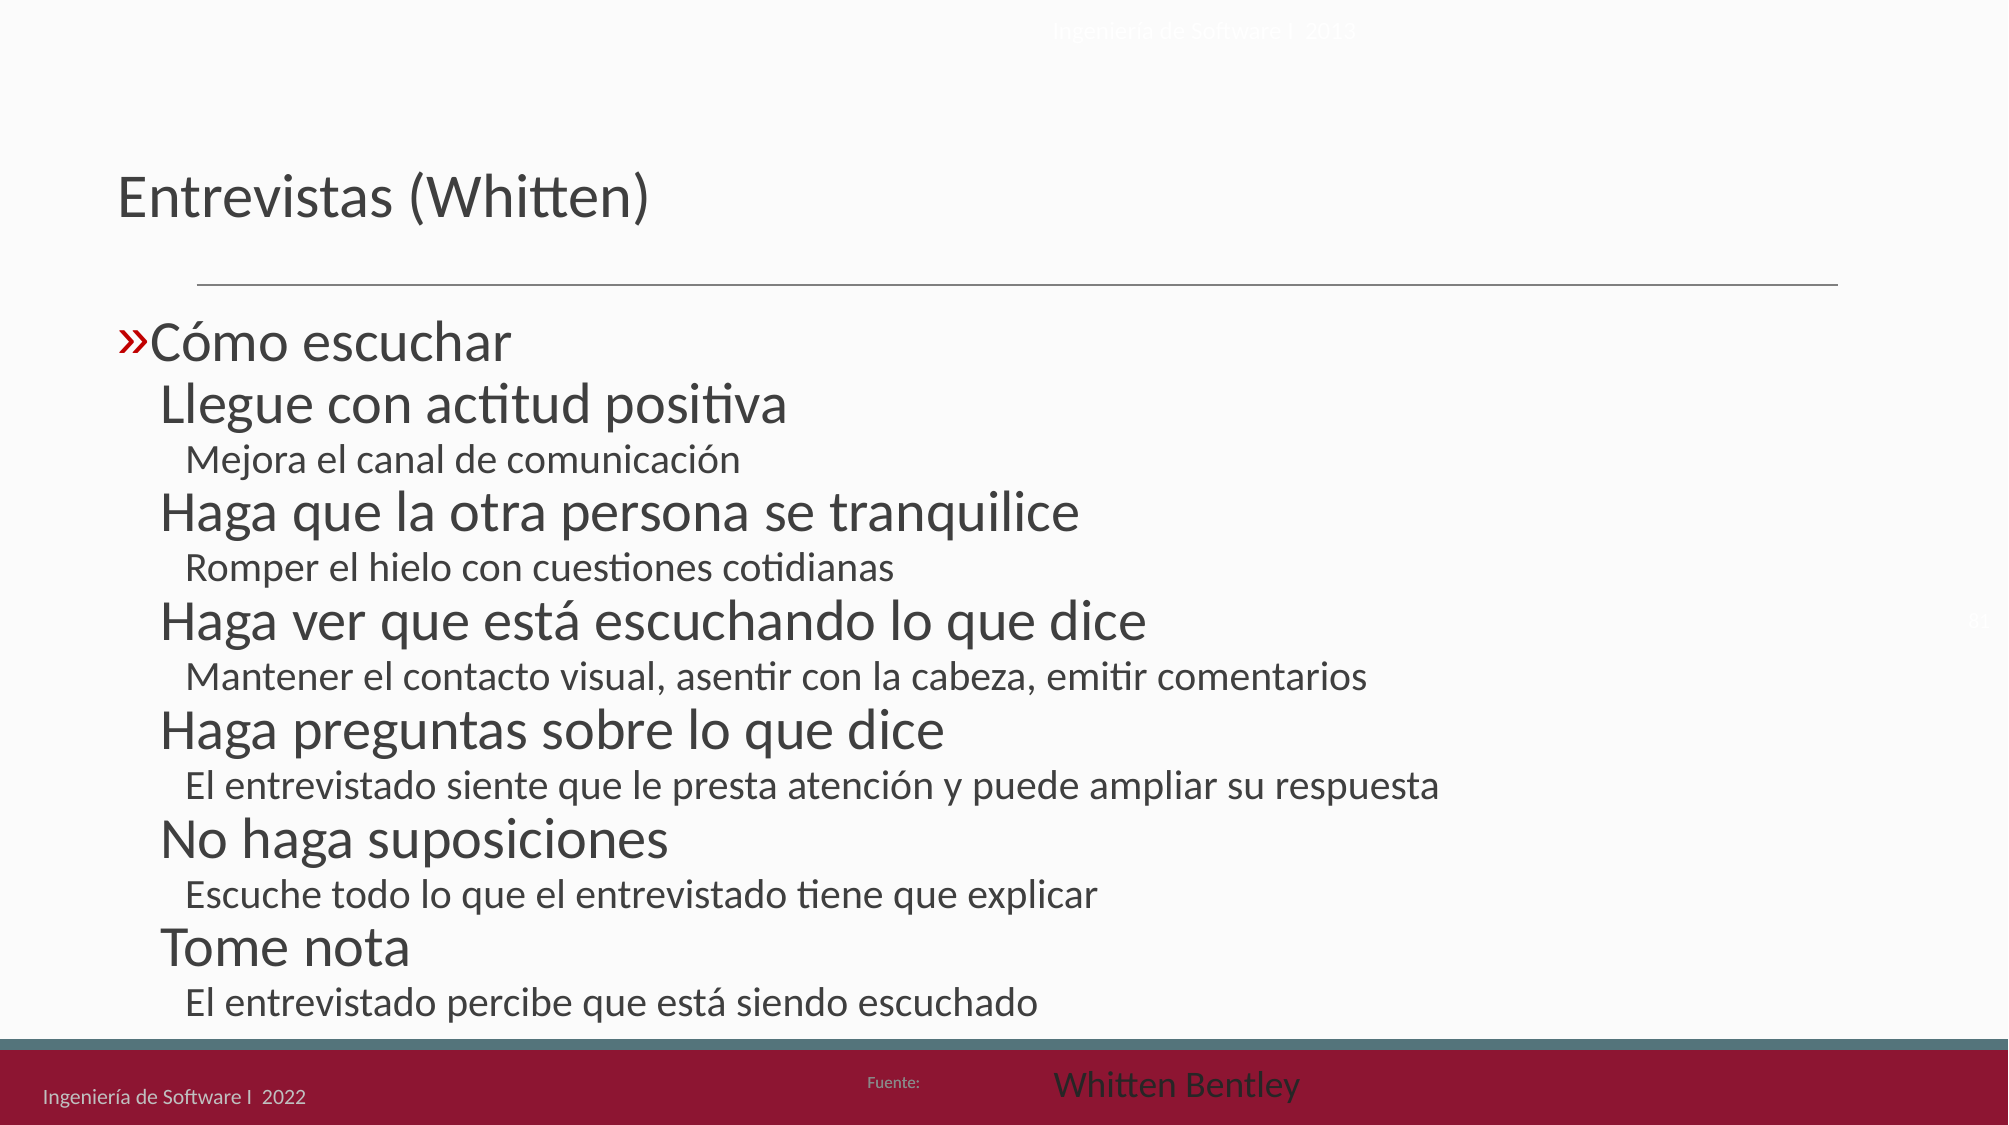

Ingeniería de Software I  2013
# Entrevistas (Whitten)
Cómo escuchar
Llegue con actitud positiva
Mejora el canal de comunicación
Haga que la otra persona se tranquilice
Romper el hielo con cuestiones cotidianas
Haga ver que está escuchando lo que dice
Mantener el contacto visual, asentir con la cabeza, emitir comentarios
Haga preguntas sobre lo que dice
El entrevistado siente que le presta atención y puede ampliar su respuesta
No haga suposiciones
Escuche todo lo que el entrevistado tiene que explicar
Tome nota
El entrevistado percibe que está siendo escuchado

81
Whitten Bentley
Ingeniería de Software I  2022